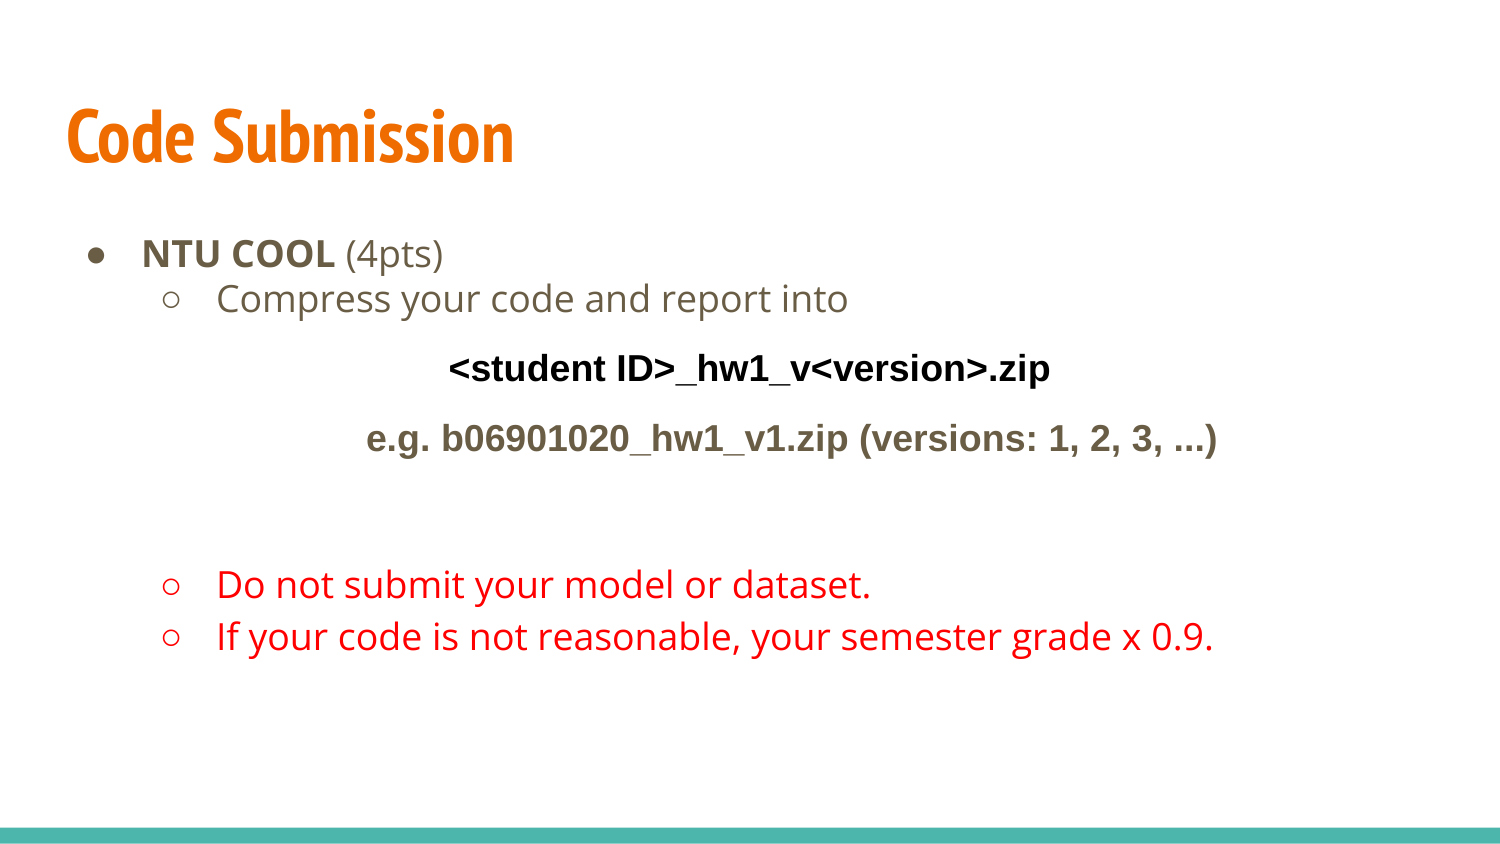

# Code Submission
NTU COOL (4pts)
Compress your code and report into
<student ID>_hw1_v<version>.zip
		e.g. b06901020_hw1_v1.zip (versions: 1, 2, 3, ...)

Do not submit your model or dataset.
If your code is not reasonable, your semester grade x 0.9.